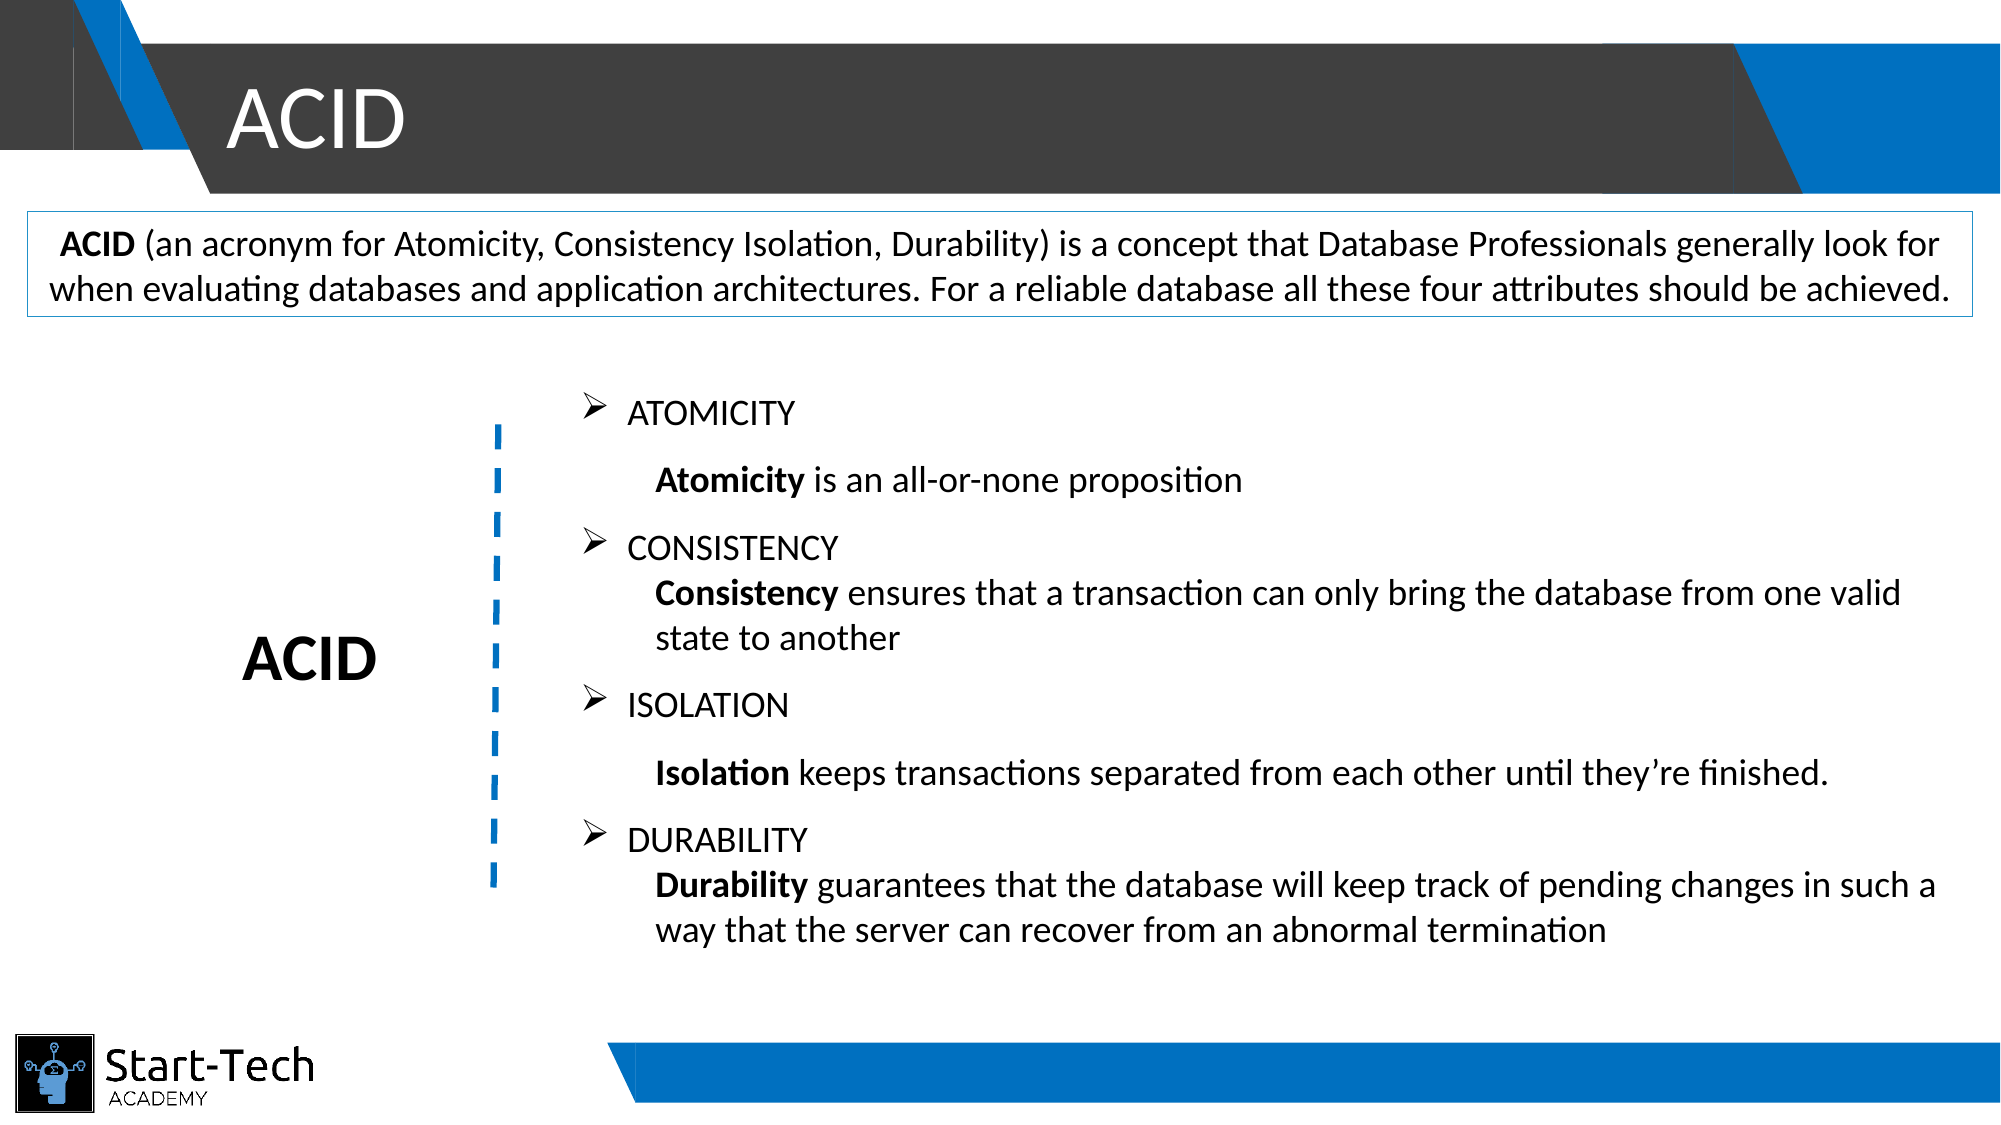

# ACID
ACID (an acronym for Atomicity, Consistency Isolation, Durability) is a concept that Database Professionals generally look for when evaluating databases and application architectures. For a reliable database all these four attributes should be achieved.
ATOMICITY
Atomicity is an all-or-none proposition
CONSISTENCY
Consistency ensures that a transaction can only bring the database from one valid state to another
ISOLATION
Isolation keeps transactions separated from each other until they’re finished.
DURABILITY
Durability guarantees that the database will keep track of pending changes in such a way that the server can recover from an abnormal termination
ACID